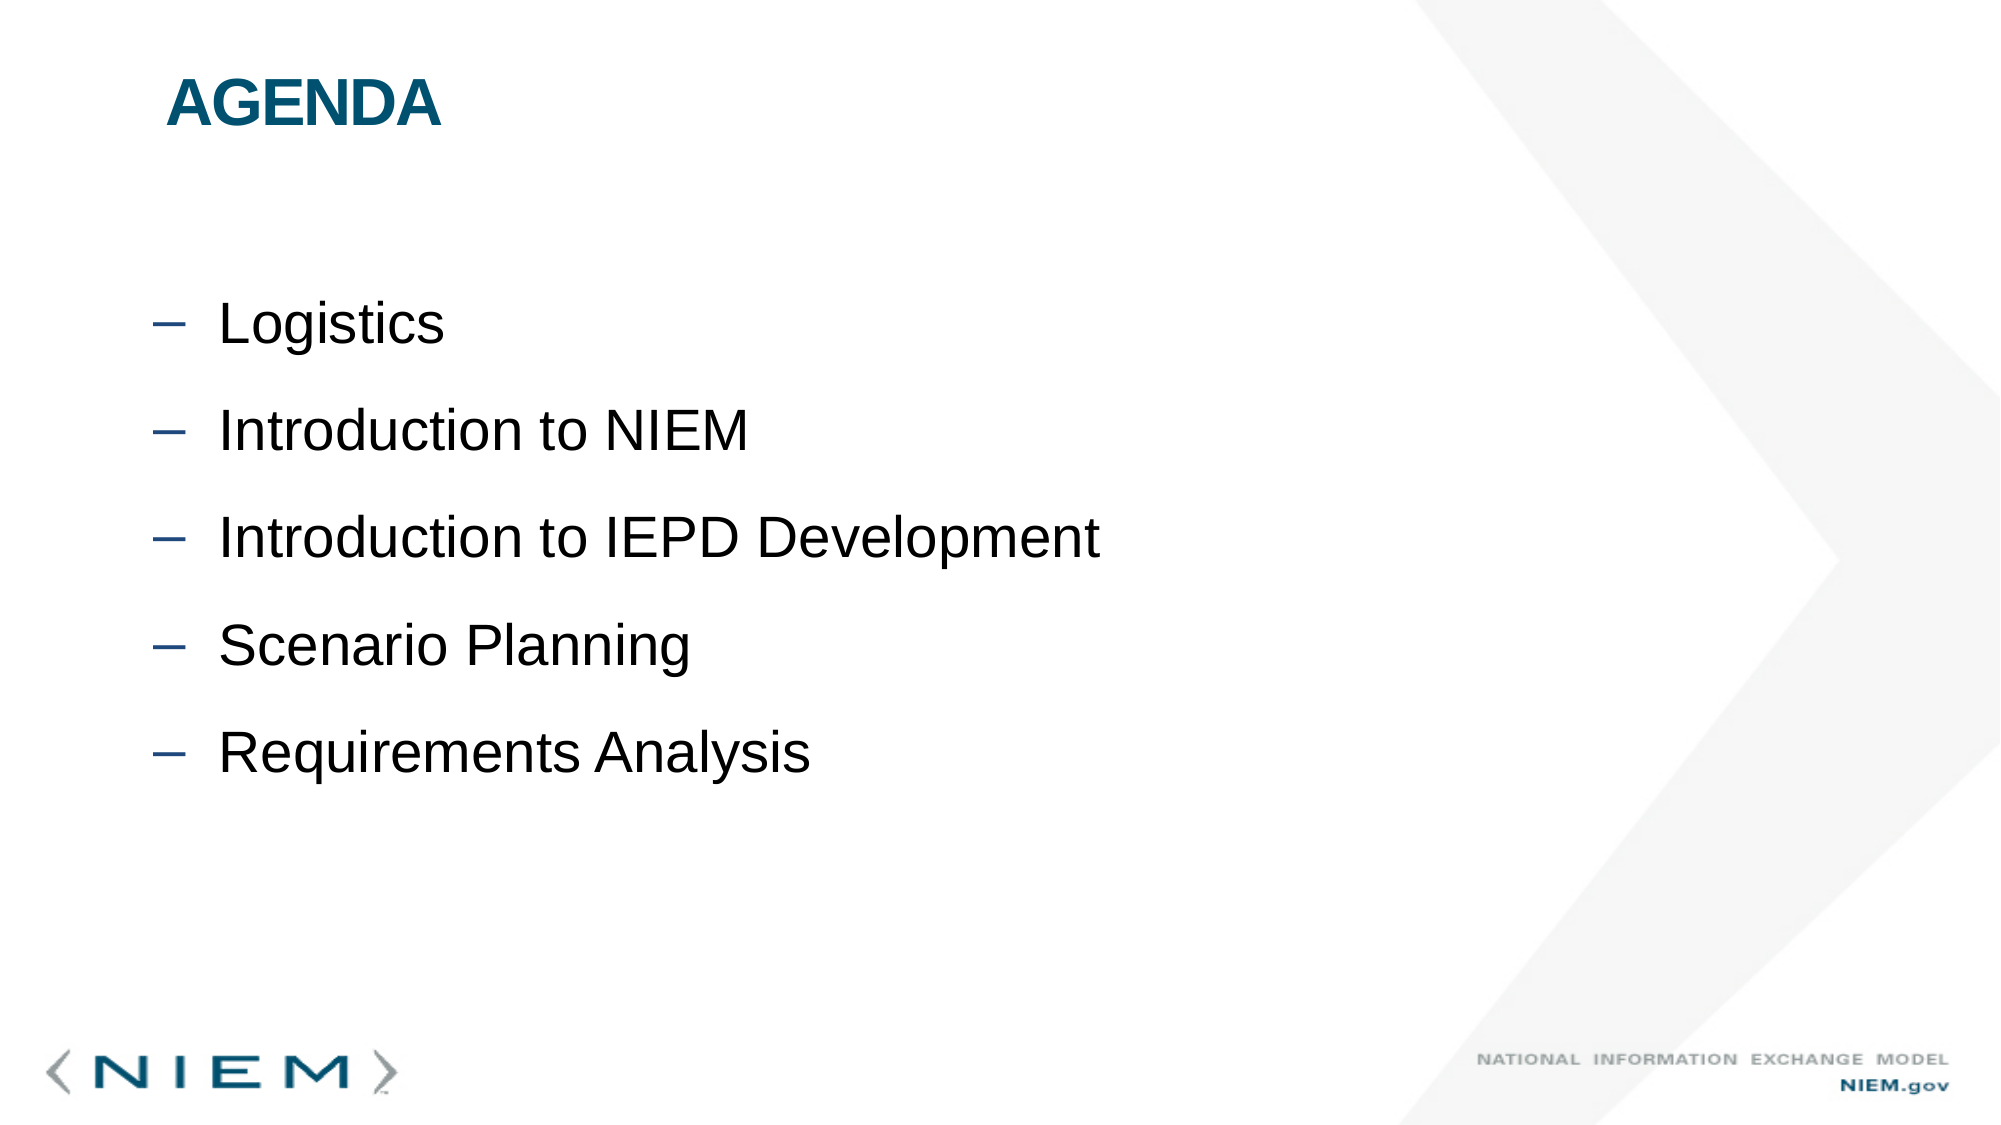

# Agenda
Logistics
Introduction to NIEM
Introduction to IEPD Development
Scenario Planning
Requirements Analysis